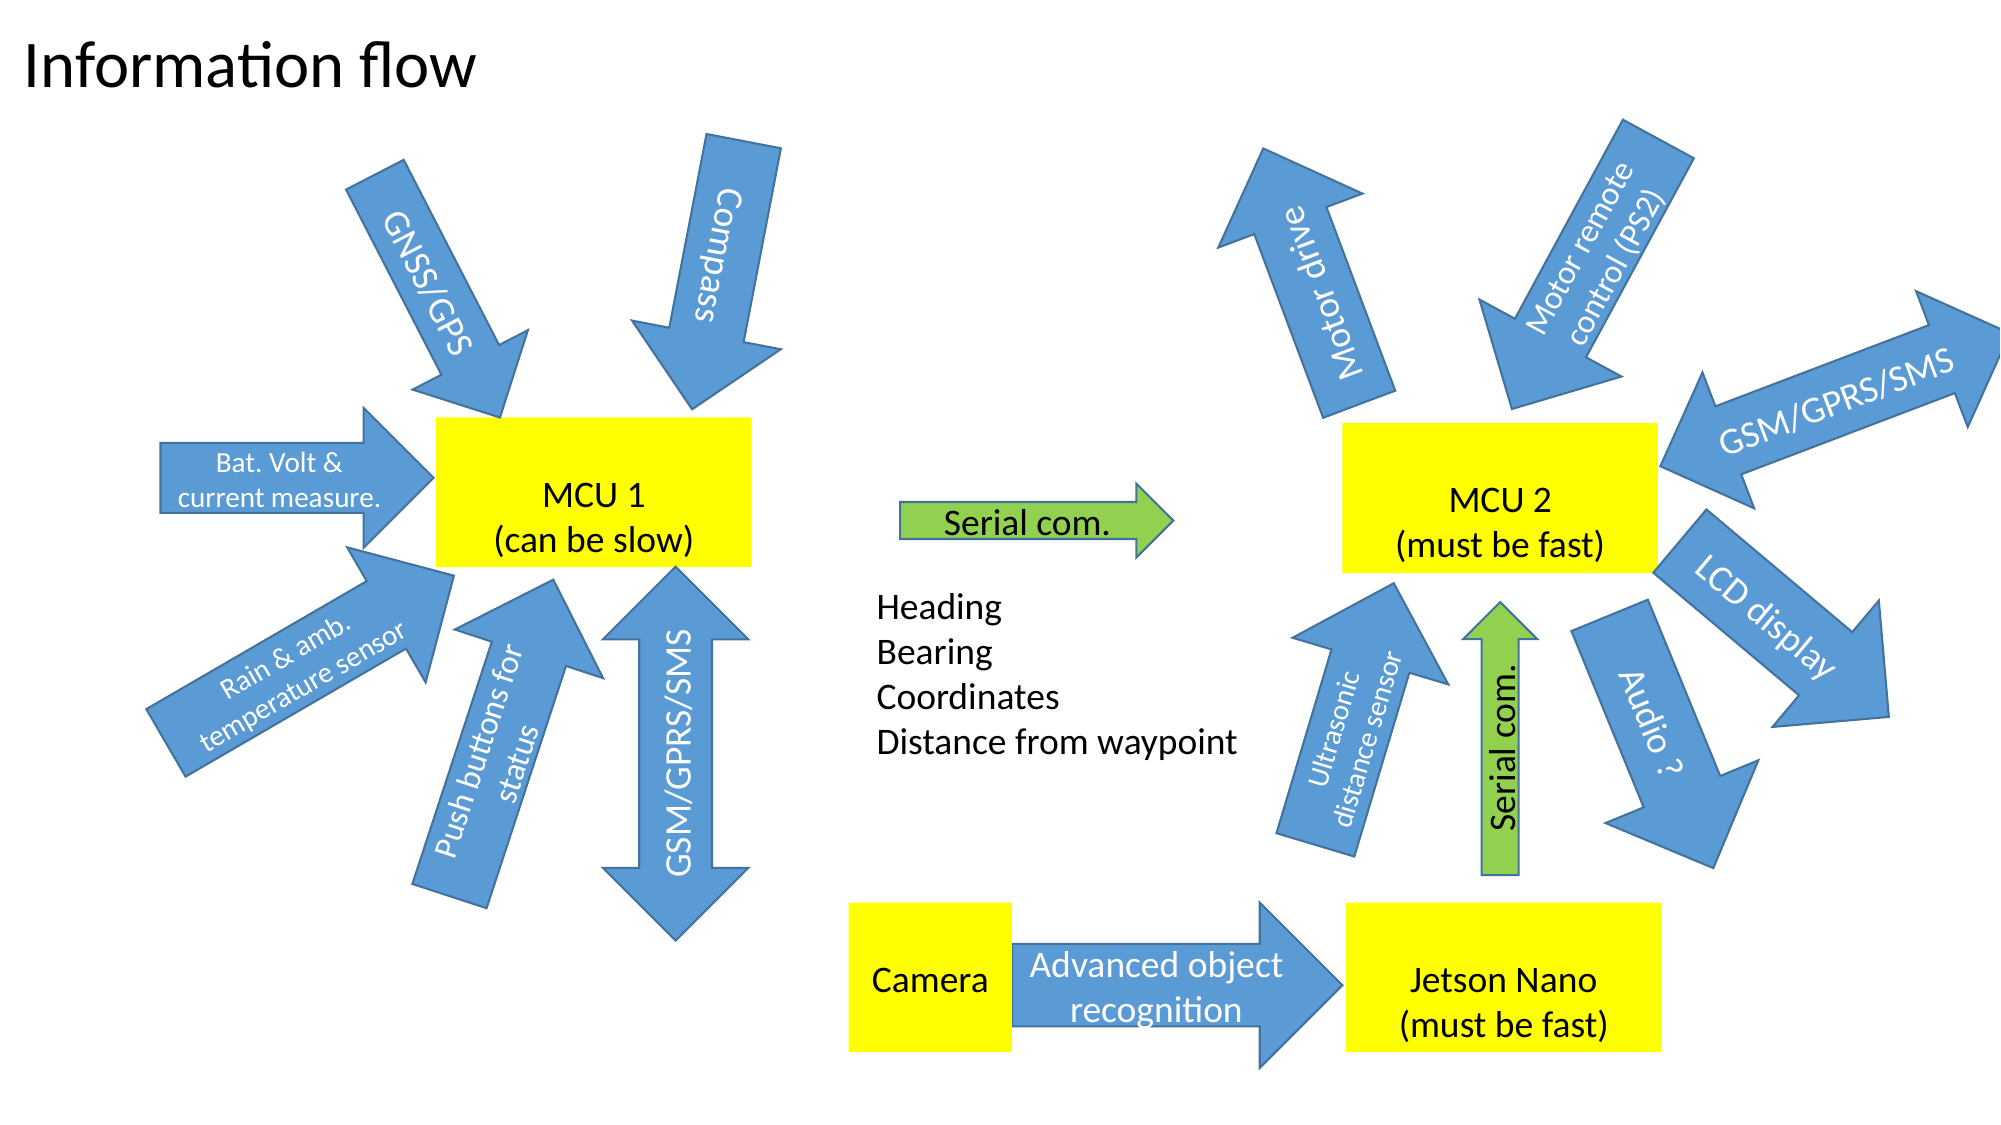

Information flow
Motor remote control (PS2)
Motor drive
Compass
GNSS/GPS
GSM/GPRS/SMS
Bat. Volt & current measure.

MCU 1
(can be slow)

MCU 2
(must be fast)
Serial com.
LCD display
Heading
Bearing
Coordinates
Distance from waypoint

Rain & amb. temperature sensor
Ultrasonic distance sensor
Audio ?
Push buttons for status
GSM/GPRS/SMS
Serial com.

Camera

Advanced object recognition

Jetson Nano
(must be fast)